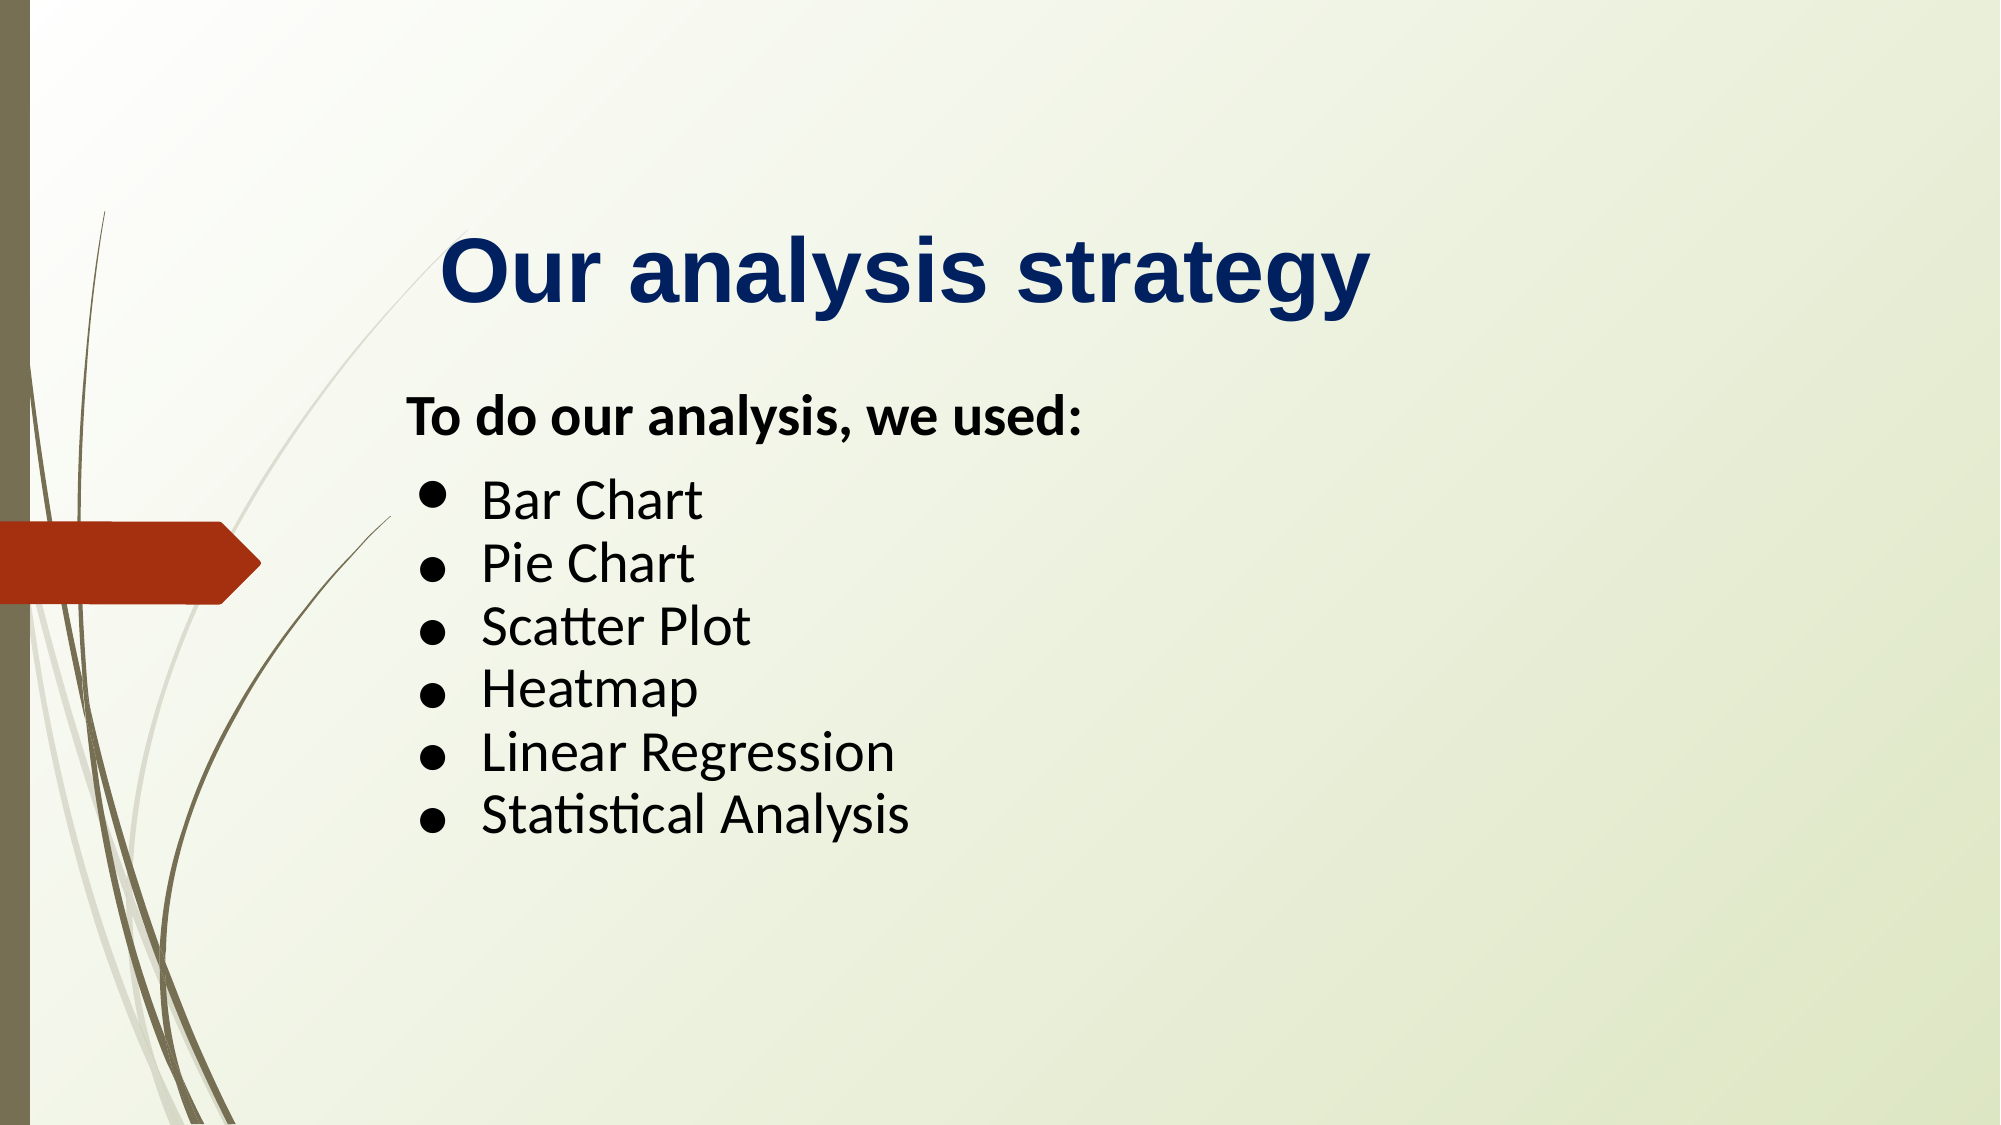

# Our analysis strategy
To do our analysis, we used:
Bar Chart
Pie Chart
Scatter Plot
Heatmap
Linear Regression
Statistical Analysis